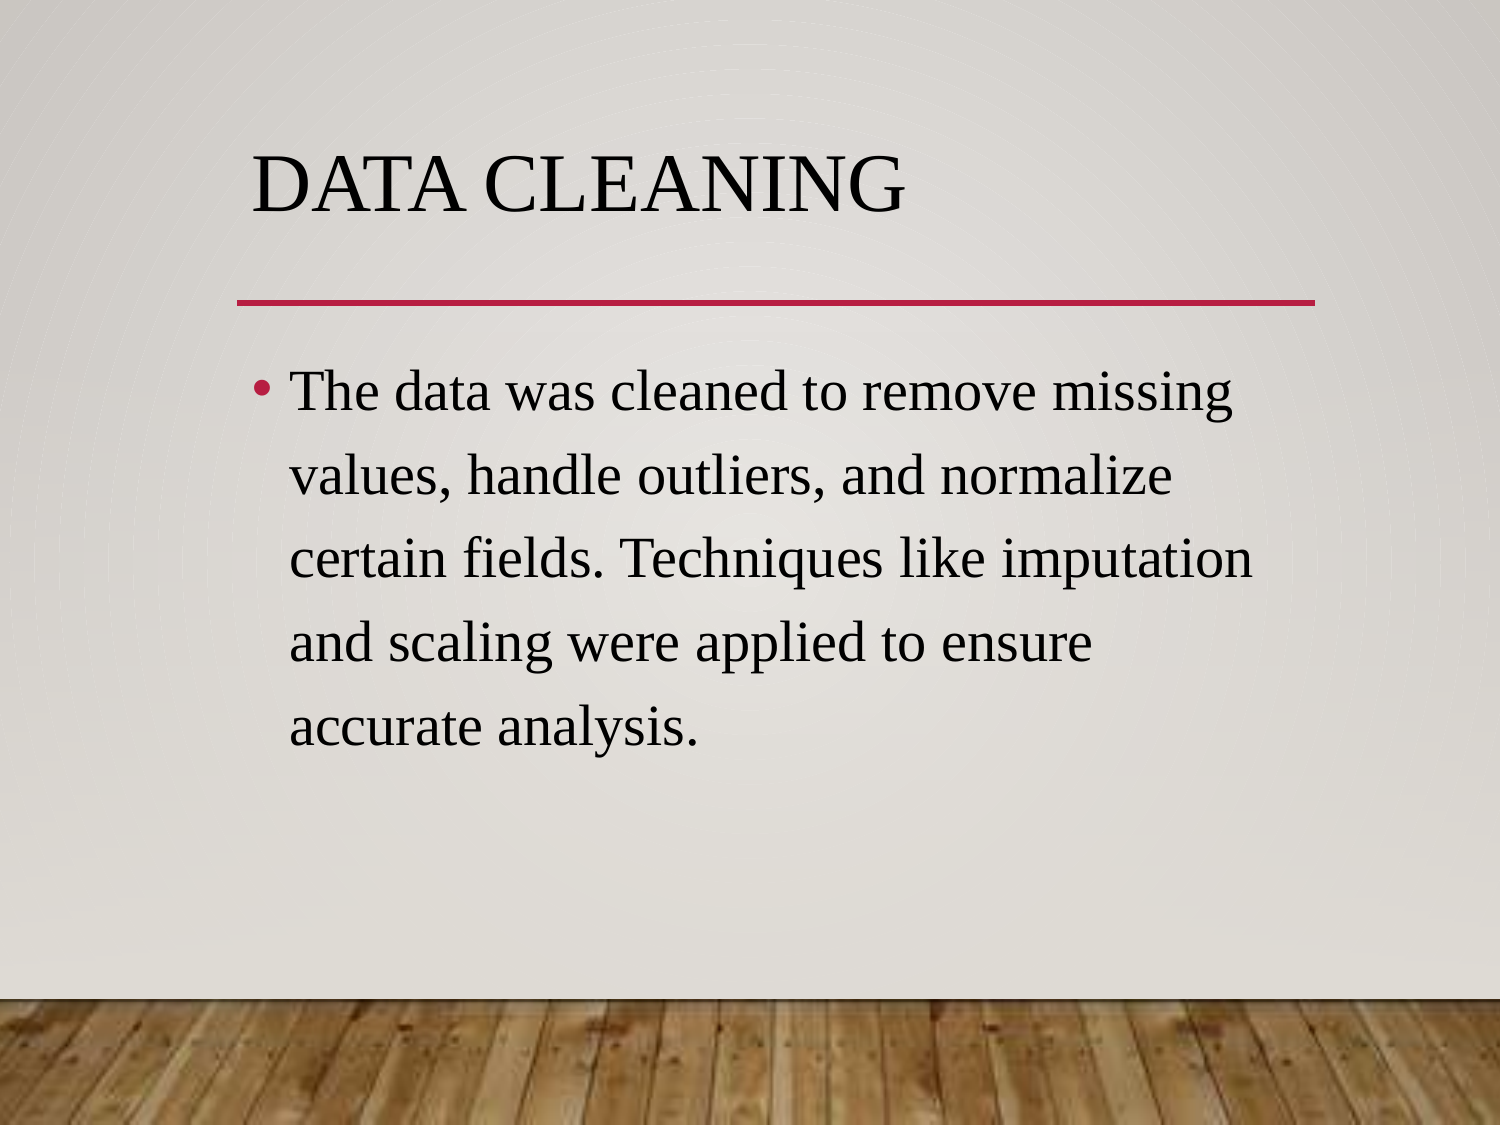

# Data Cleaning
The data was cleaned to remove missing values, handle outliers, and normalize certain fields. Techniques like imputation and scaling were applied to ensure accurate analysis.